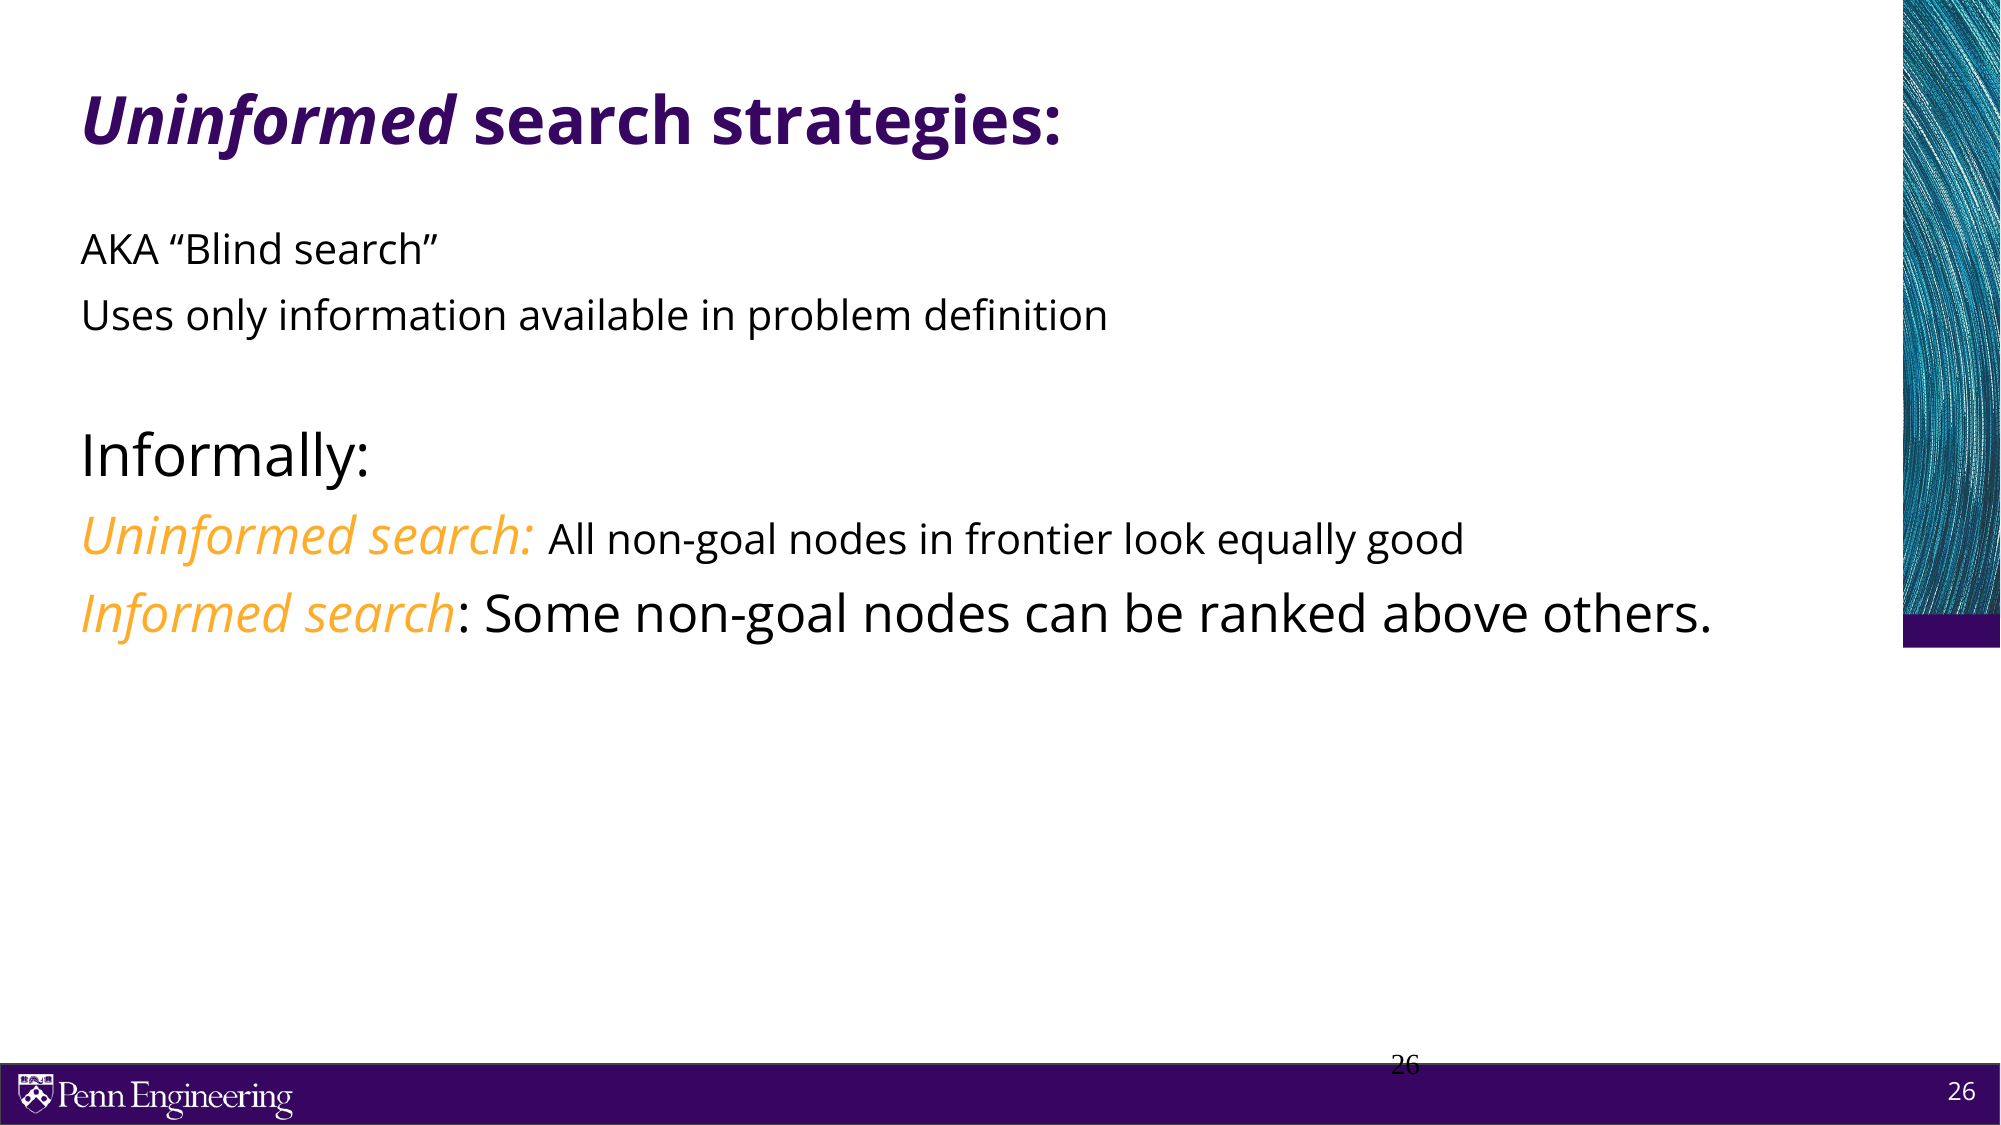

# Uninformed search strategies:
AKA “Blind search”
Uses only information available in problem definition

Informally:
Uninformed search: All non-goal nodes in frontier look equally good
Informed search: Some non-goal nodes can be ranked above others.
       26
26